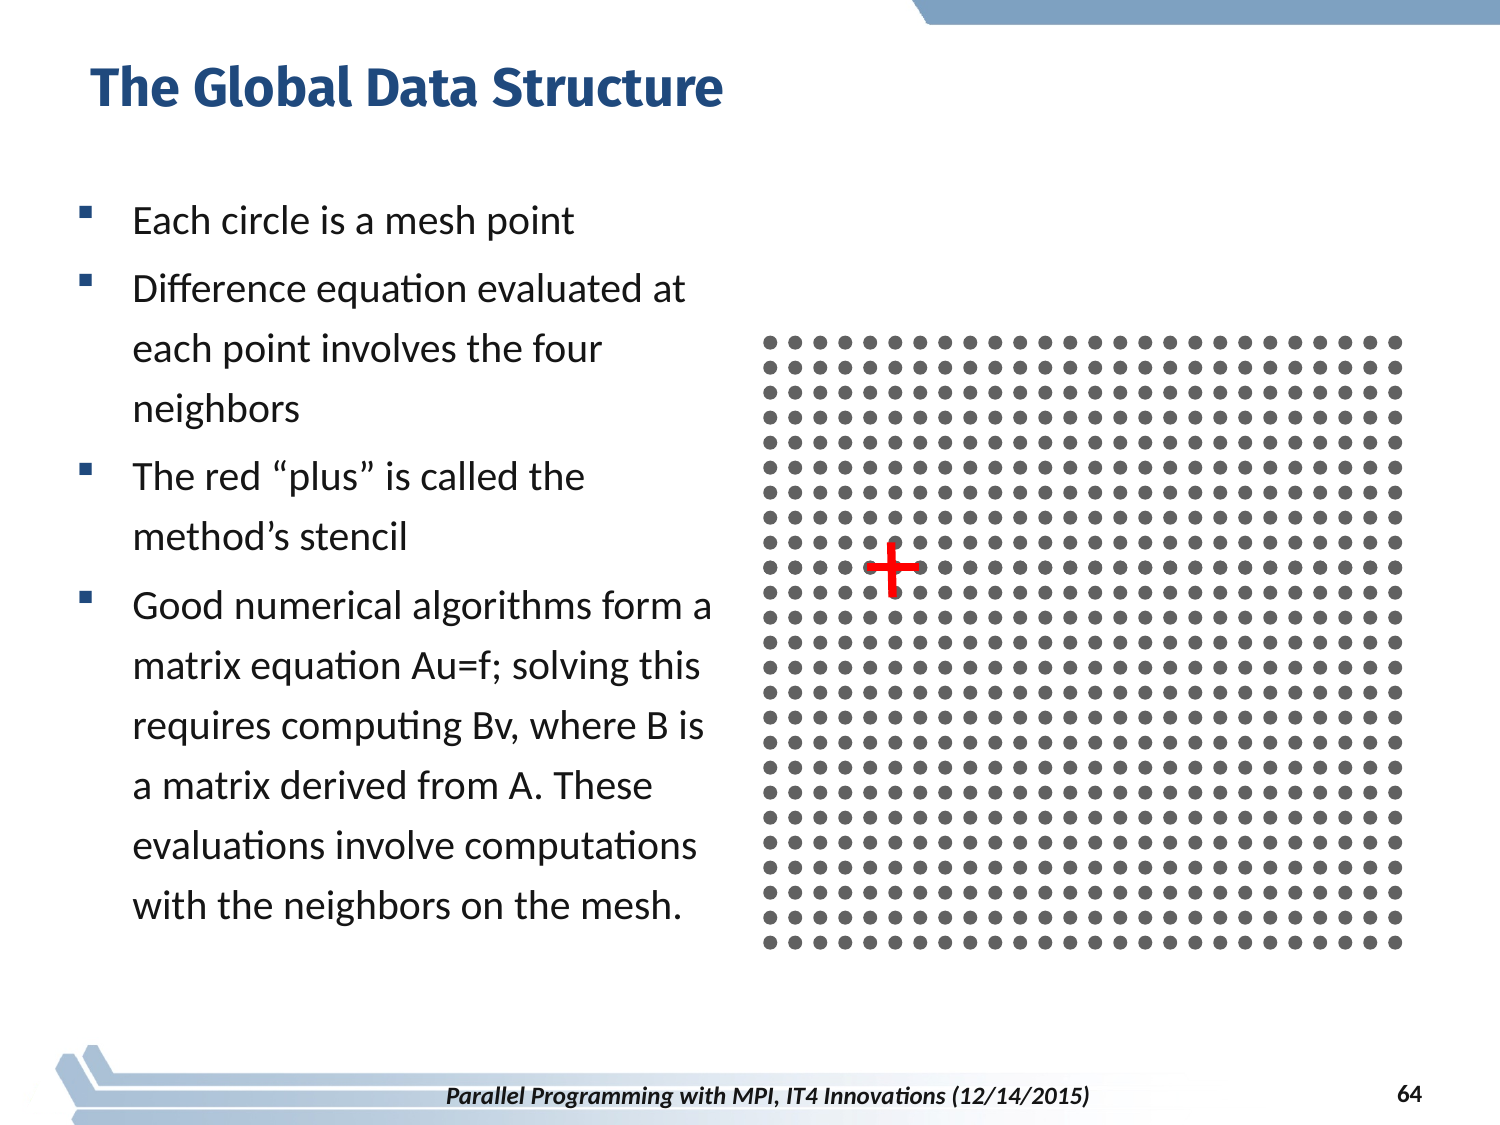

# The Global Data Structure
Each circle is a mesh point
Difference equation evaluated at each point involves the four neighbors
The red “plus” is called the method’s stencil
Good numerical algorithms form a matrix equation Au=f; solving this requires computing Bv, where B is a matrix derived from A. These evaluations involve computations with the neighbors on the mesh.

64
Parallel Programming with MPI, IT4 Innovations (12/14/2015)